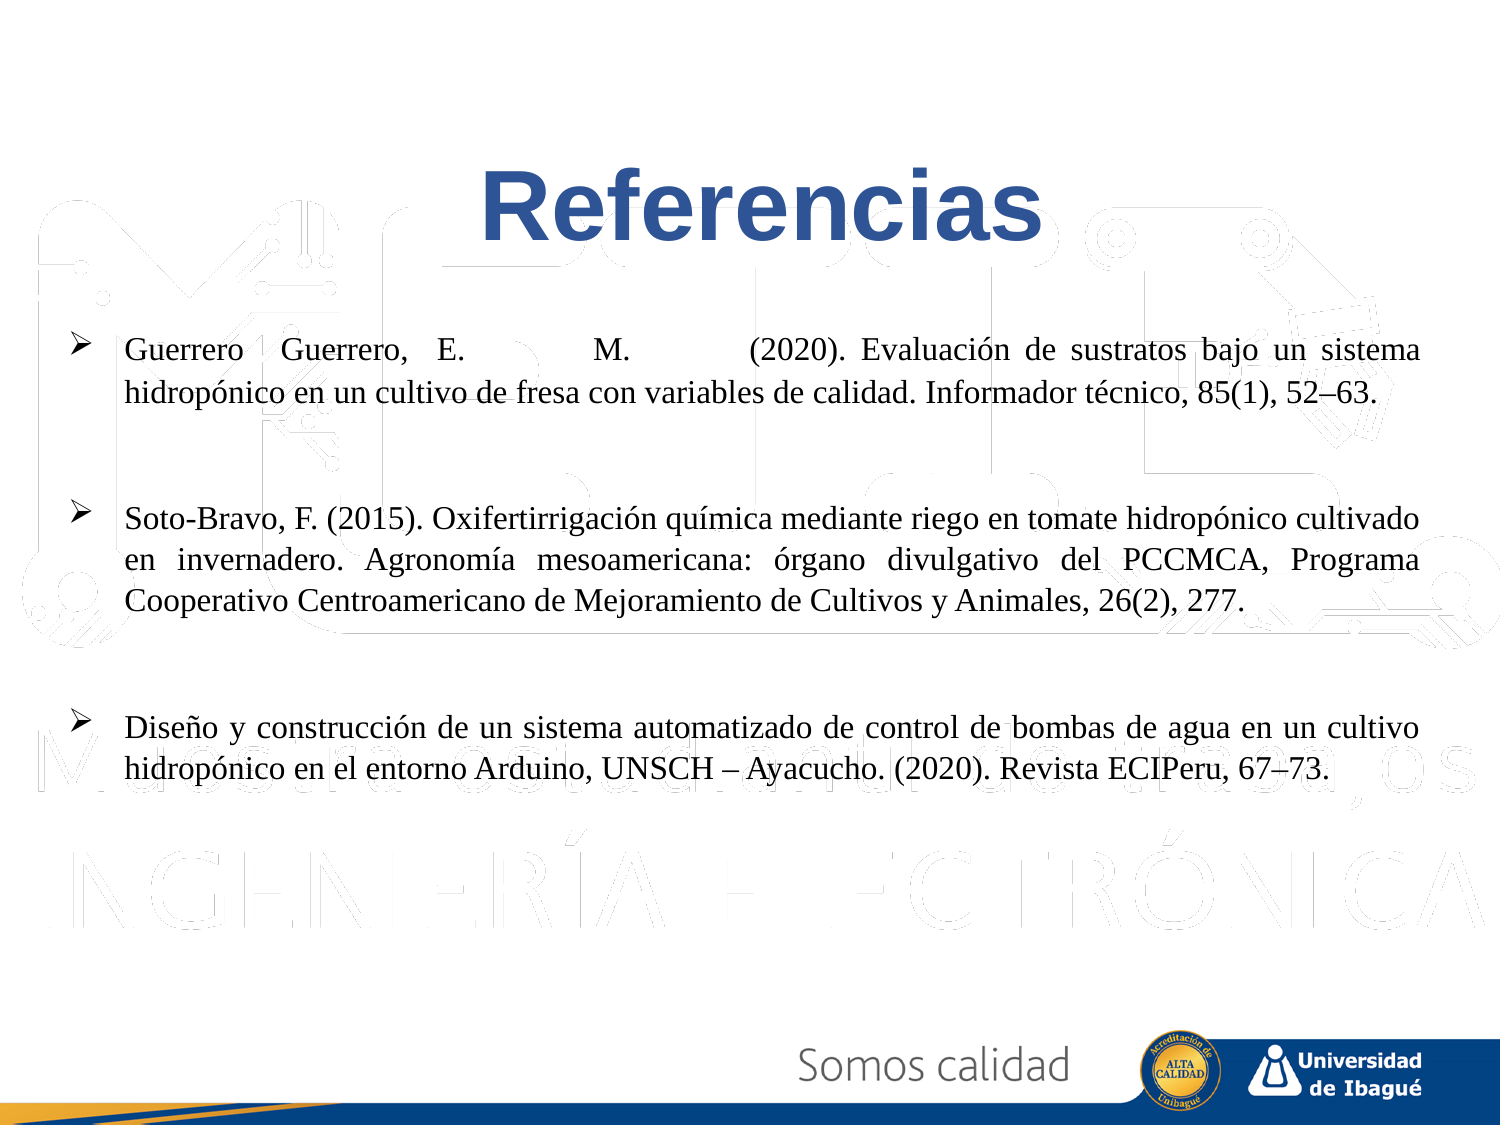

# Referencias
Guerrero 	Guerrero, 	E. 	M. 	(2020). Evaluación de sustratos bajo un sistema hidropónico en un cultivo de fresa con variables de calidad. Informador técnico, 85(1), 52–63.

Soto-Bravo, F. (2015). Oxifertirrigación química mediante riego en tomate hidropónico cultivado en invernadero. Agronomía mesoamericana: órgano divulgativo del PCCMCA, Programa Cooperativo Centroamericano de Mejoramiento de Cultivos y Animales, 26(2), 277.

Diseño y construcción de un sistema automatizado de control de bombas de agua en un cultivo hidropónico en el entorno Arduino, UNSCH – Ayacucho. (2020). Revista ECIPeru, 67–73.